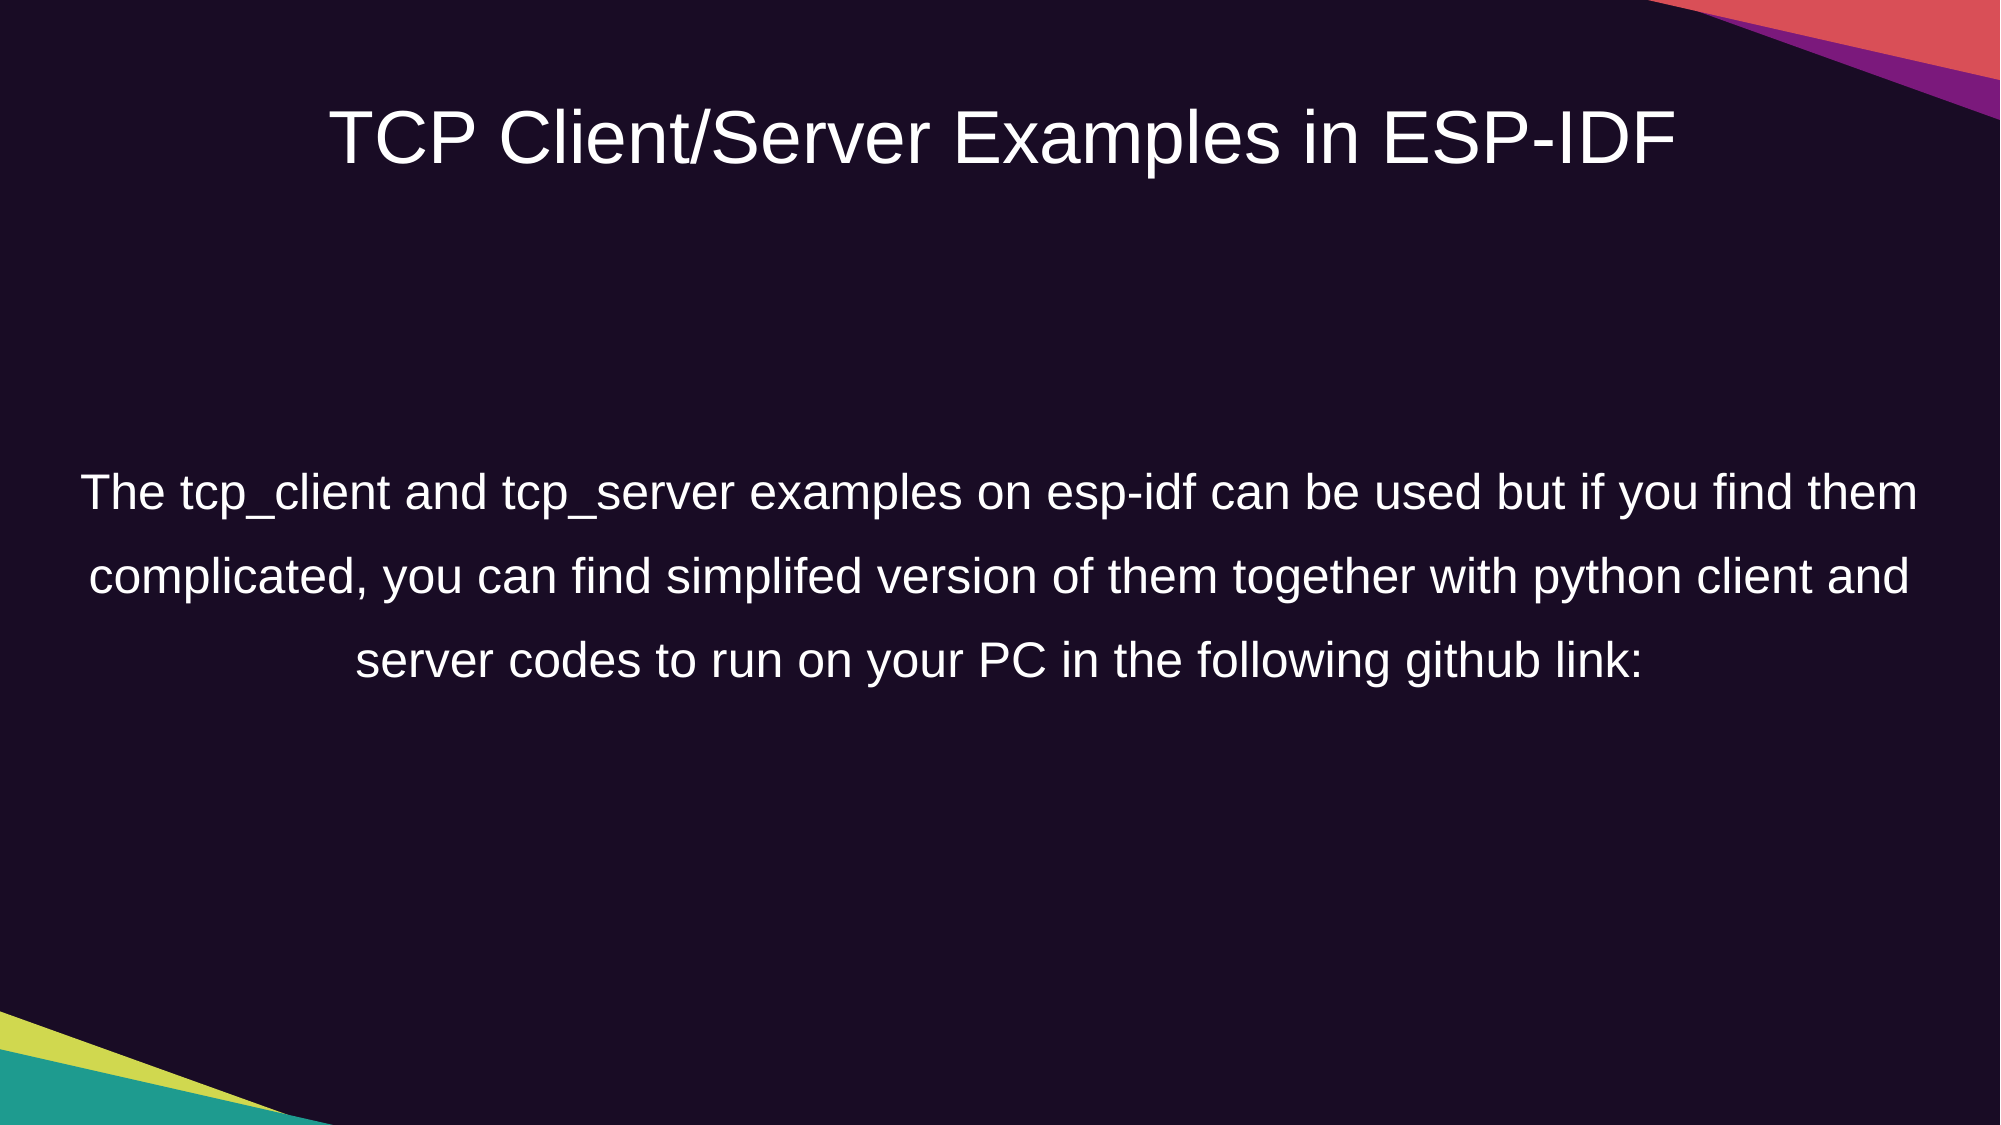

TCP Client/Server Examples in ESP-IDF
The tcp_client and tcp_server examples on esp-idf can be used but if you find them complicated, you can find simplifed version of them together with python client and server codes to run on your PC in the following github link: